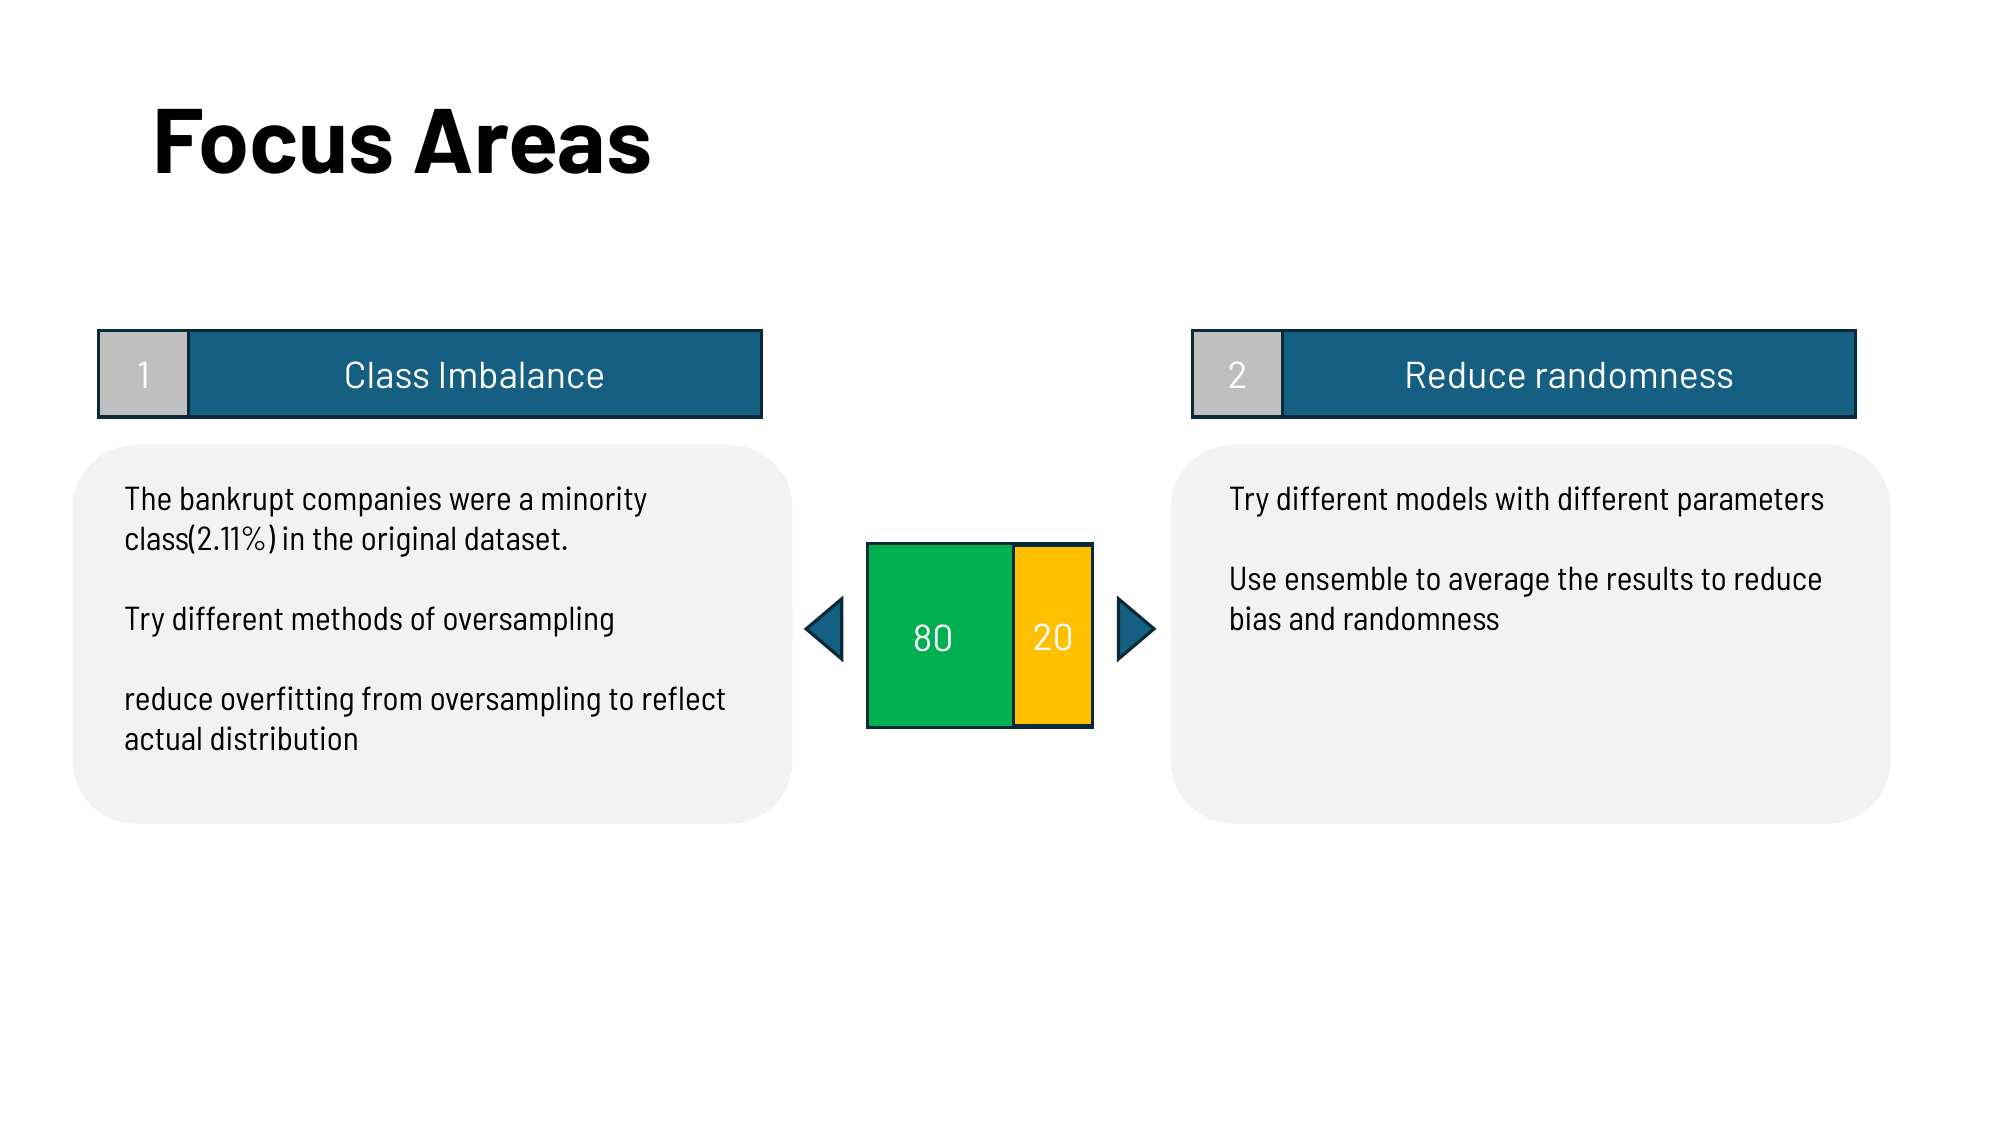

# Focus Areas
1
Class Imbalance
2
Reduce randomness

The bankrupt companies were a minority class(2.11%) in the original dataset.

Try different methods of oversampling

reduce overfitting from oversampling to reflect actual distribution

Try different models with different parameters

Use ensemble to average the results to reduce bias and randomness

20
80